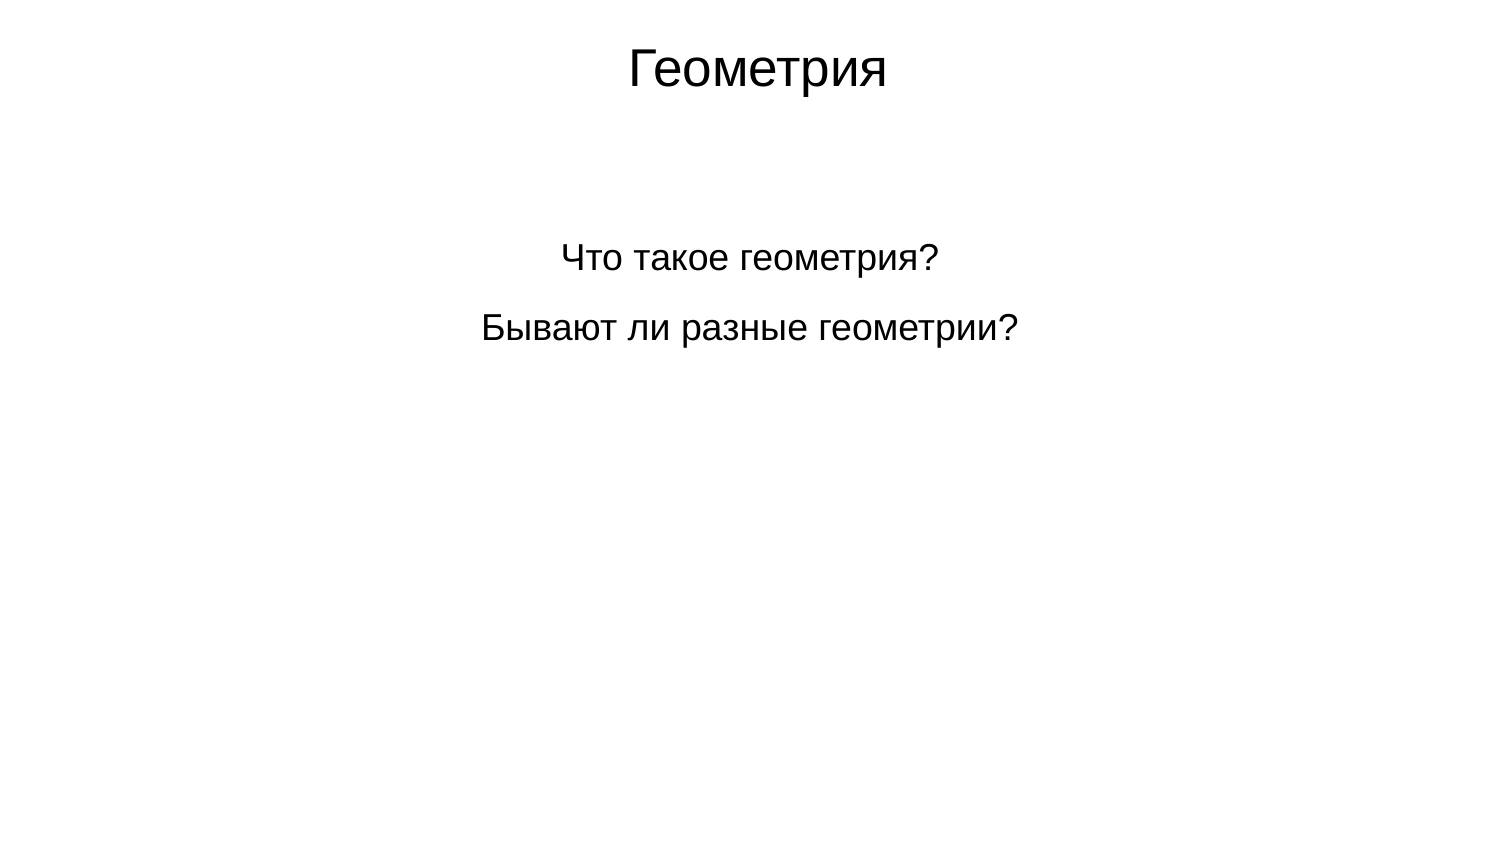

# Геометрия
Что такое геометрия?
Бывают ли разные геометрии?